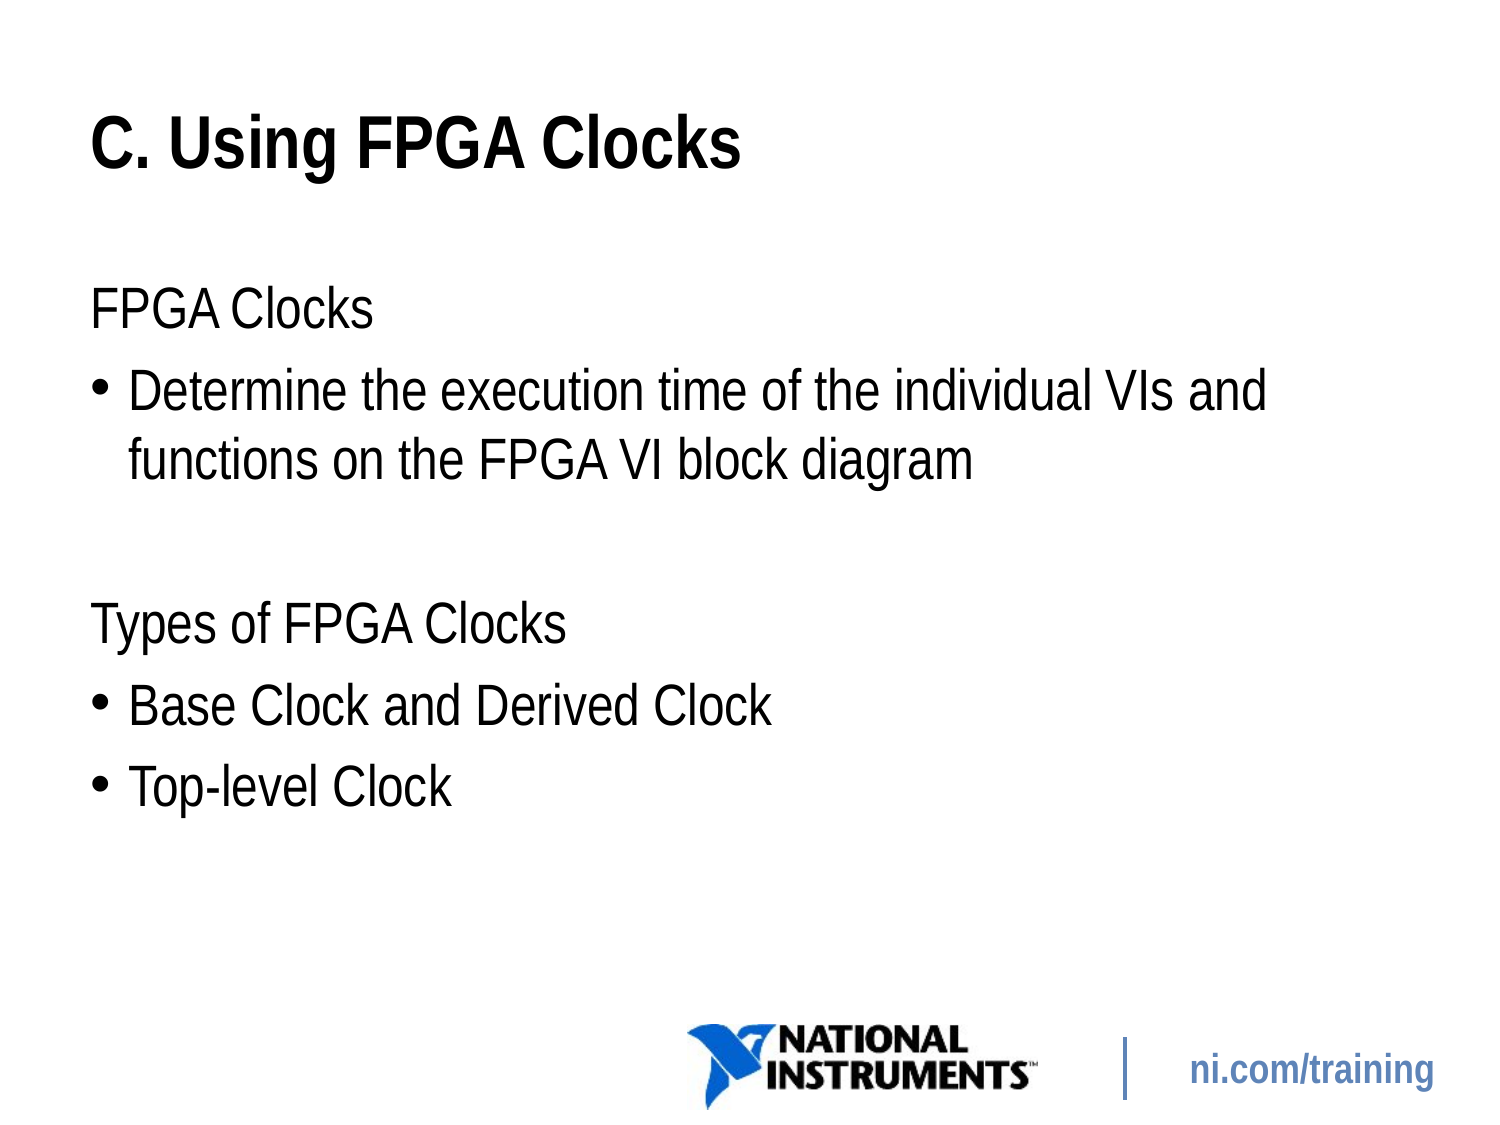

# C. Using FPGA Clocks
FPGA Clocks
Determine the execution time of the individual VIs and functions on the FPGA VI block diagram

Types of FPGA Clocks
Base Clock and Derived Clock
Top-level Clock